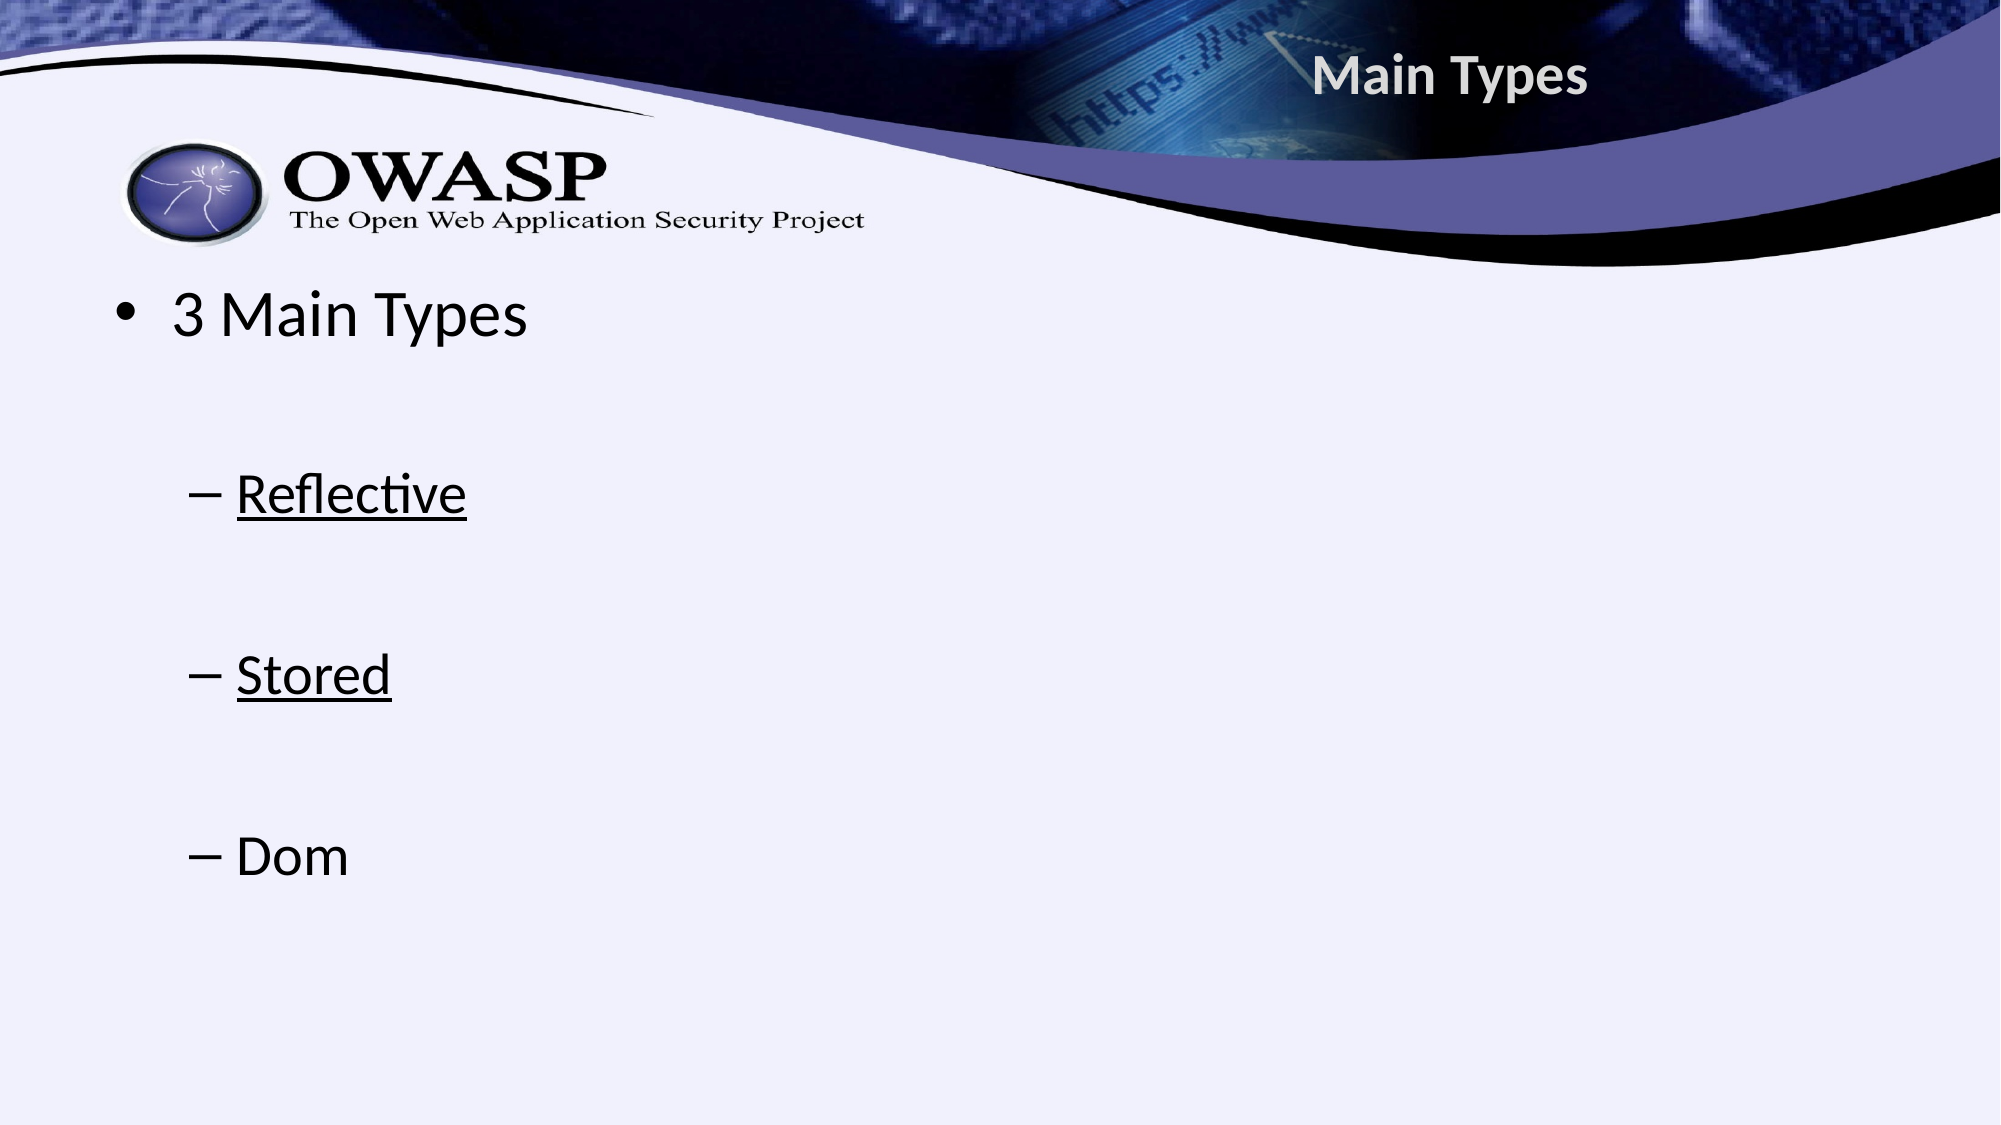

# Main Types
3 Main Types

Reflective

Stored

Dom